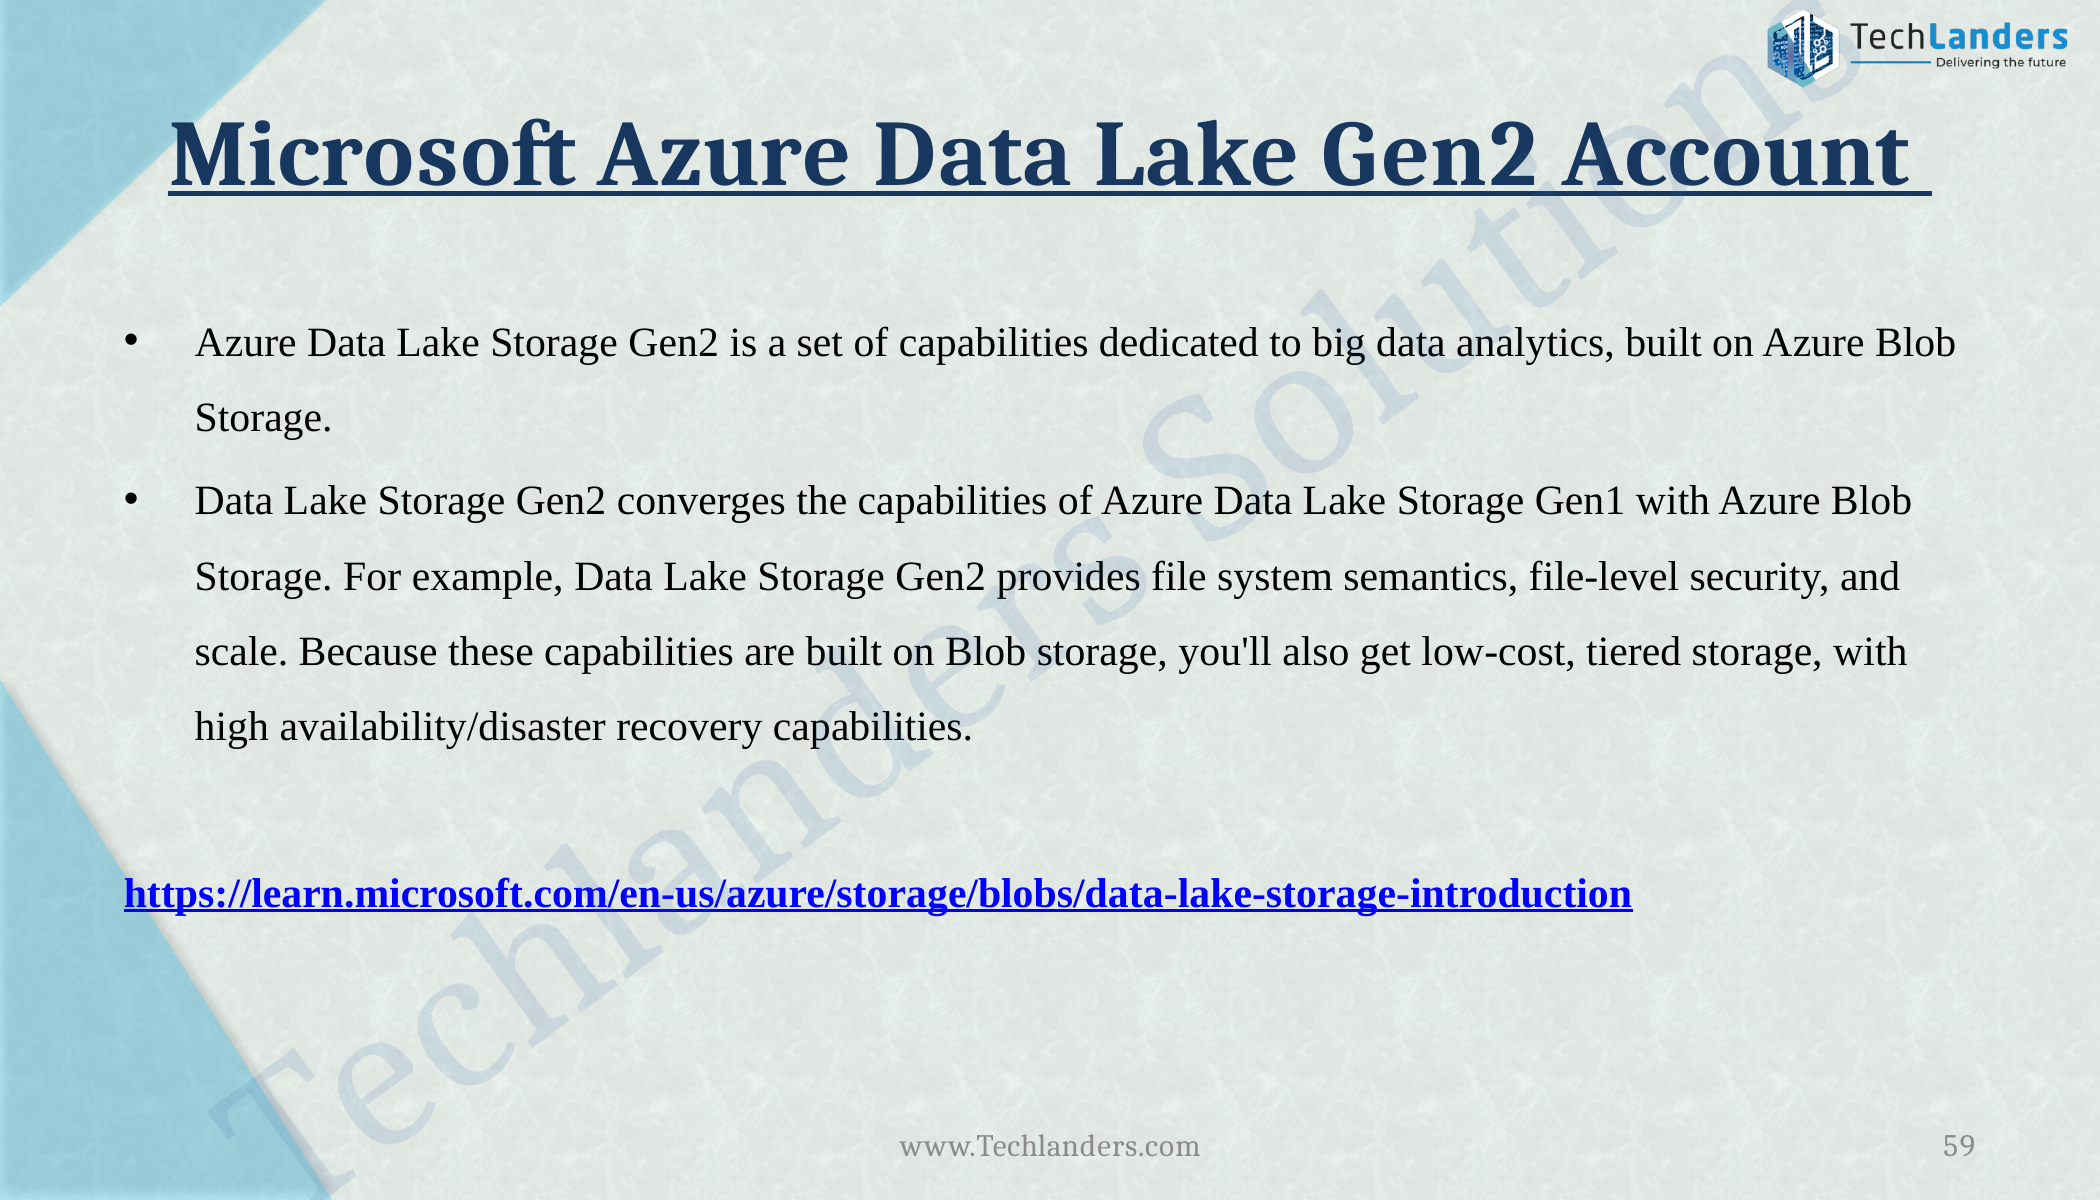

# Microsoft Azure Data Lake Gen2 Account
Azure Data Lake Storage Gen2 is a set of capabilities dedicated to big data analytics, built on Azure Blob Storage.
Data Lake Storage Gen2 converges the capabilities of Azure Data Lake Storage Gen1 with Azure Blob Storage. For example, Data Lake Storage Gen2 provides file system semantics, file-level security, and scale. Because these capabilities are built on Blob storage, you'll also get low-cost, tiered storage, with high availability/disaster recovery capabilities.

https://learn.microsoft.com/en-us/azure/storage/blobs/data-lake-storage-introduction

Techlanders Solutions
www.Techlanders.com
59